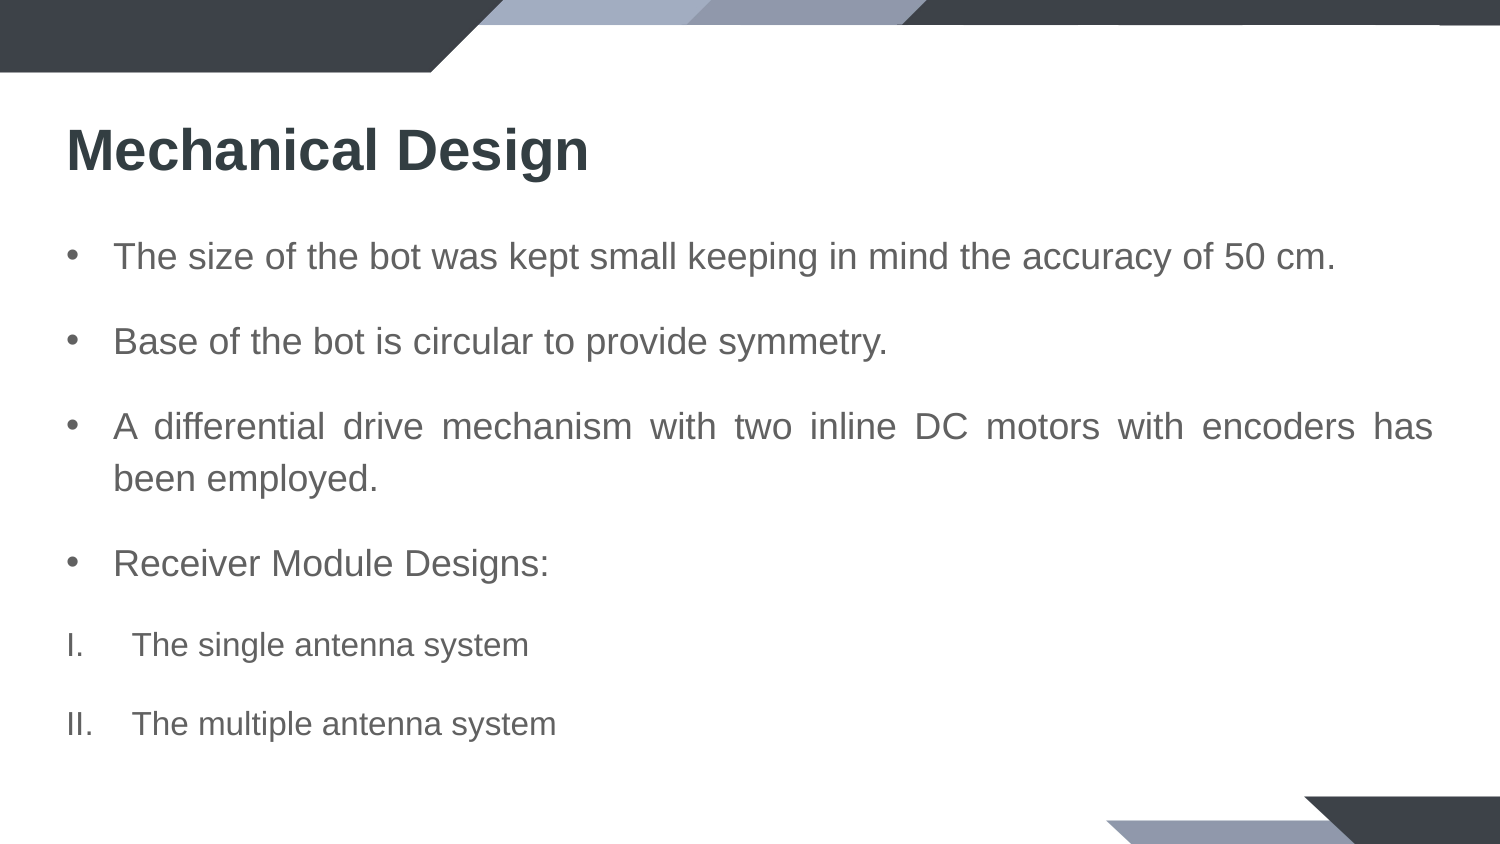

# Mechanical Design
The size of the bot was kept small keeping in mind the accuracy of 50 cm.
Base of the bot is circular to provide symmetry.
A differential drive mechanism with two inline DC motors with encoders has been employed.
Receiver Module Designs:
The single antenna system
The multiple antenna system